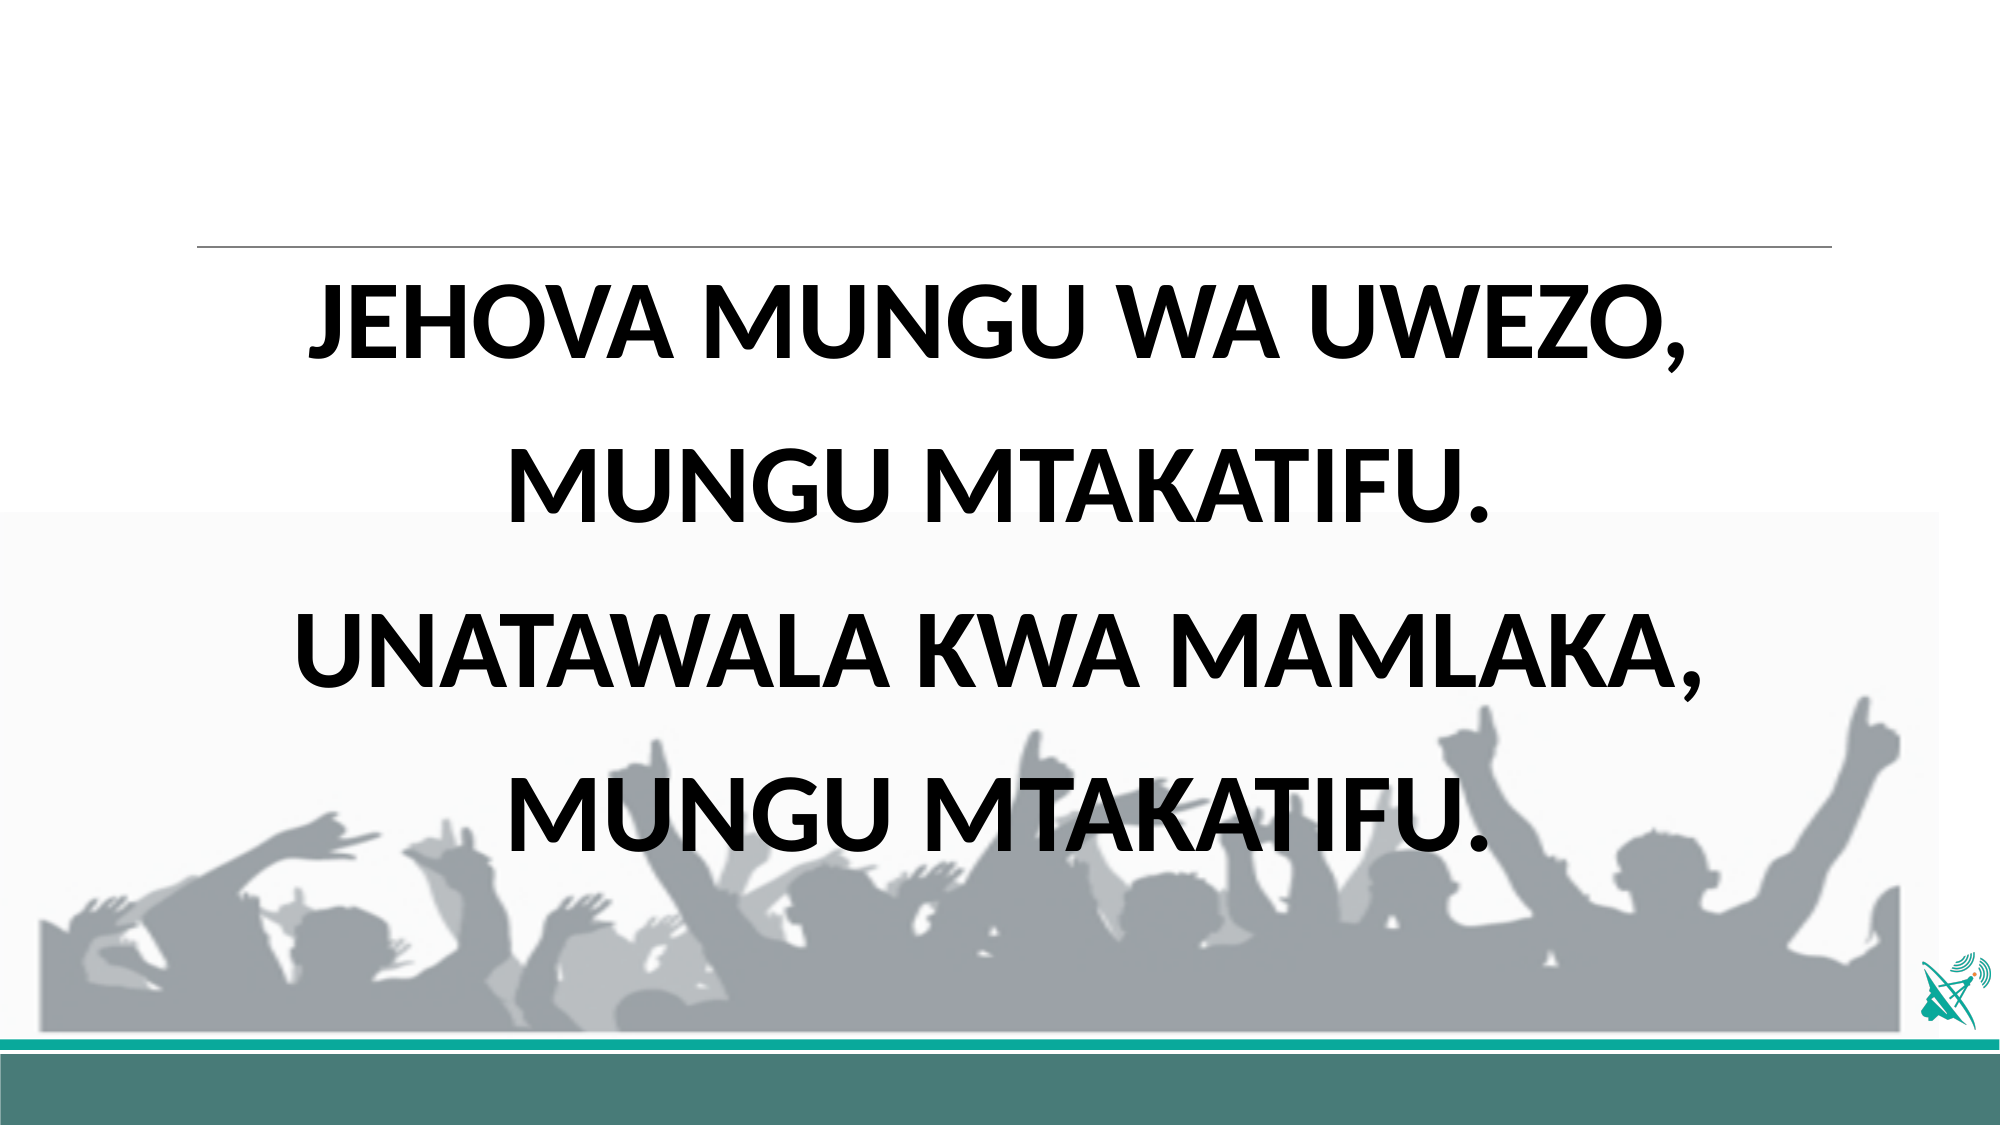

JEHOVA MUNGU WA UWEZO,
MUNGU MTAKATIFU.
UNATAWALA KWA MAMLAKA,
MUNGU MTAKATIFU.